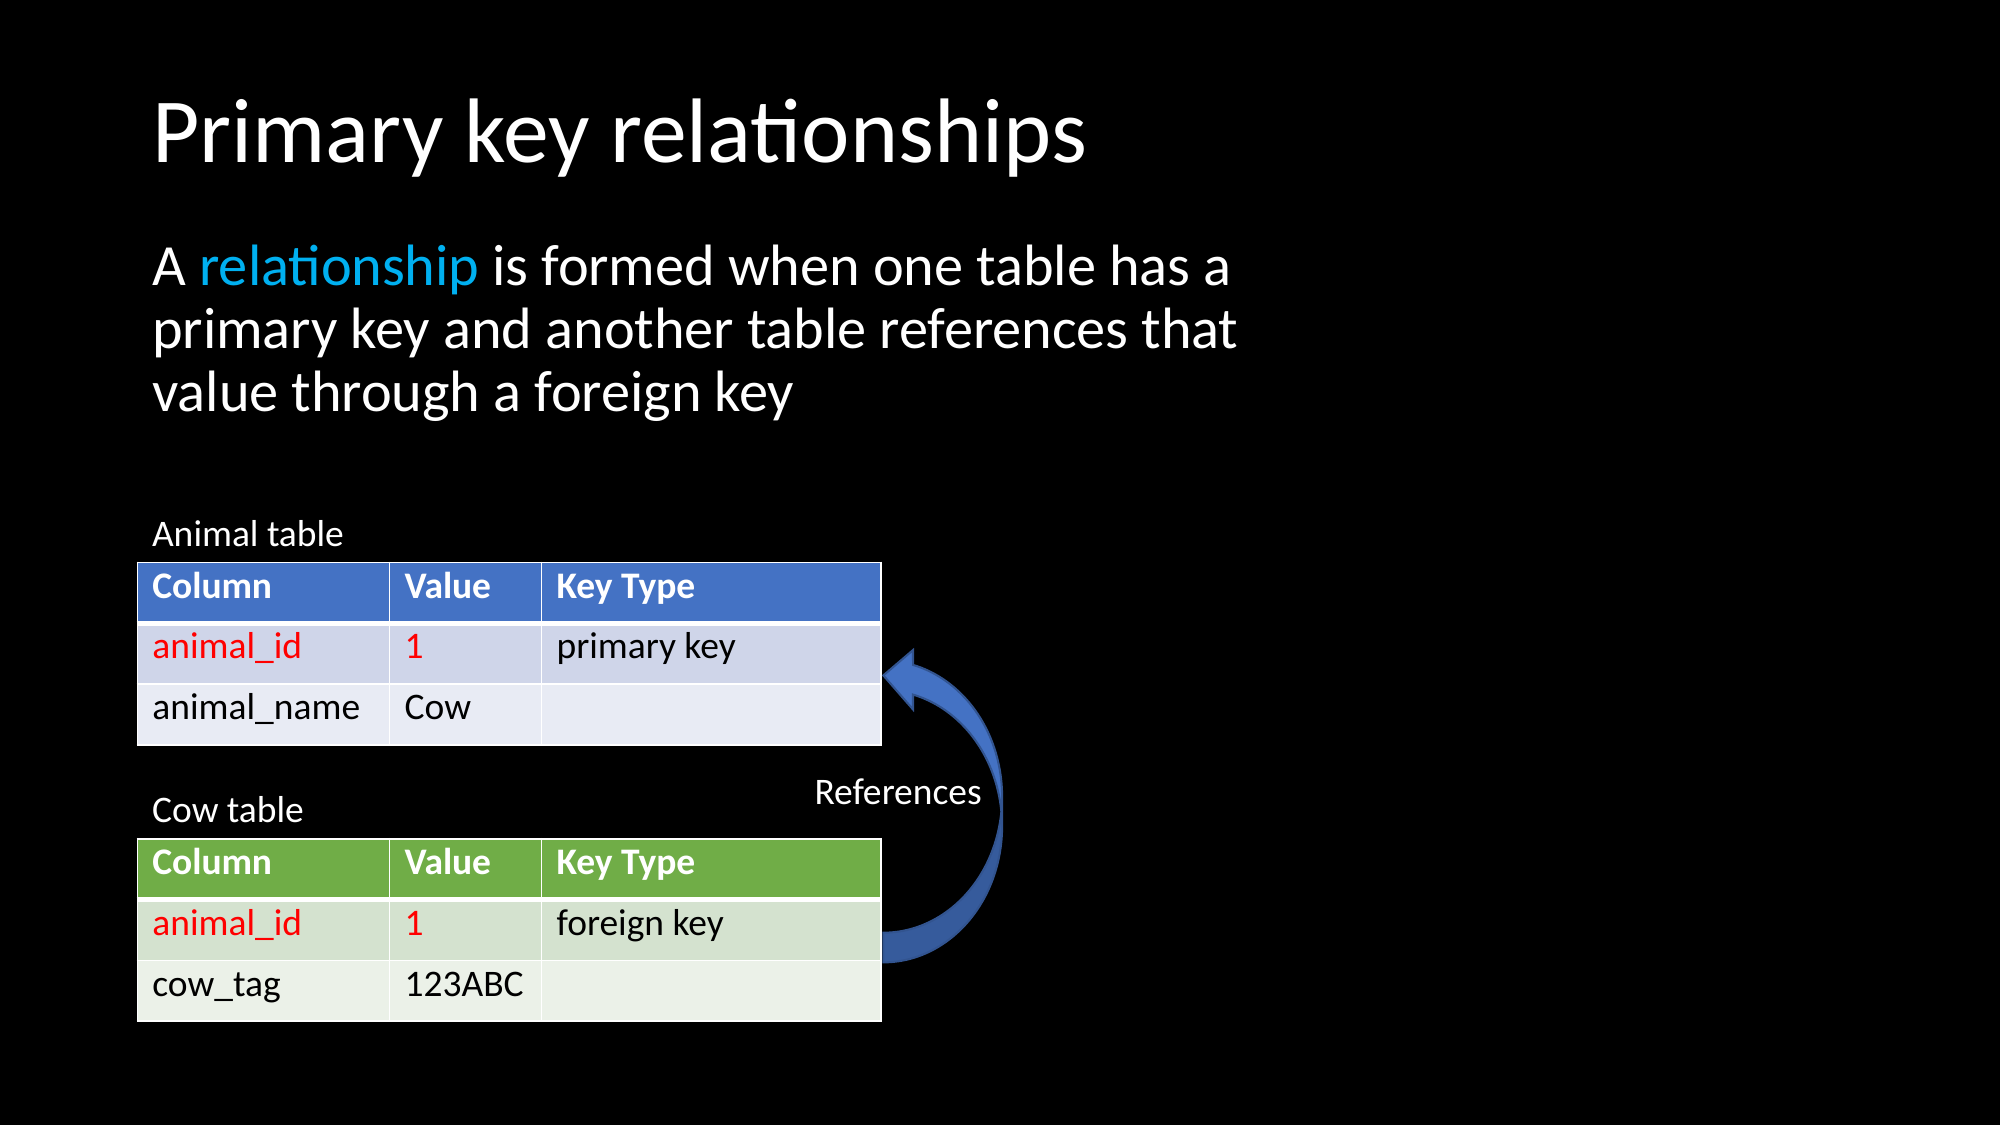

# Primary key relationships
A relationship is formed when one table has a primary key and another table references that value through a foreign key
Animal table
| Column | Value | Key Type |
| --- | --- | --- |
| animal\_id | 1 | primary key |
| animal\_name | Cow |  |

References
Cow table
| Column | Value | Key Type |
| --- | --- | --- |
| animal\_id | 1 | foreign key |
| cow\_tag | 123ABC |  |